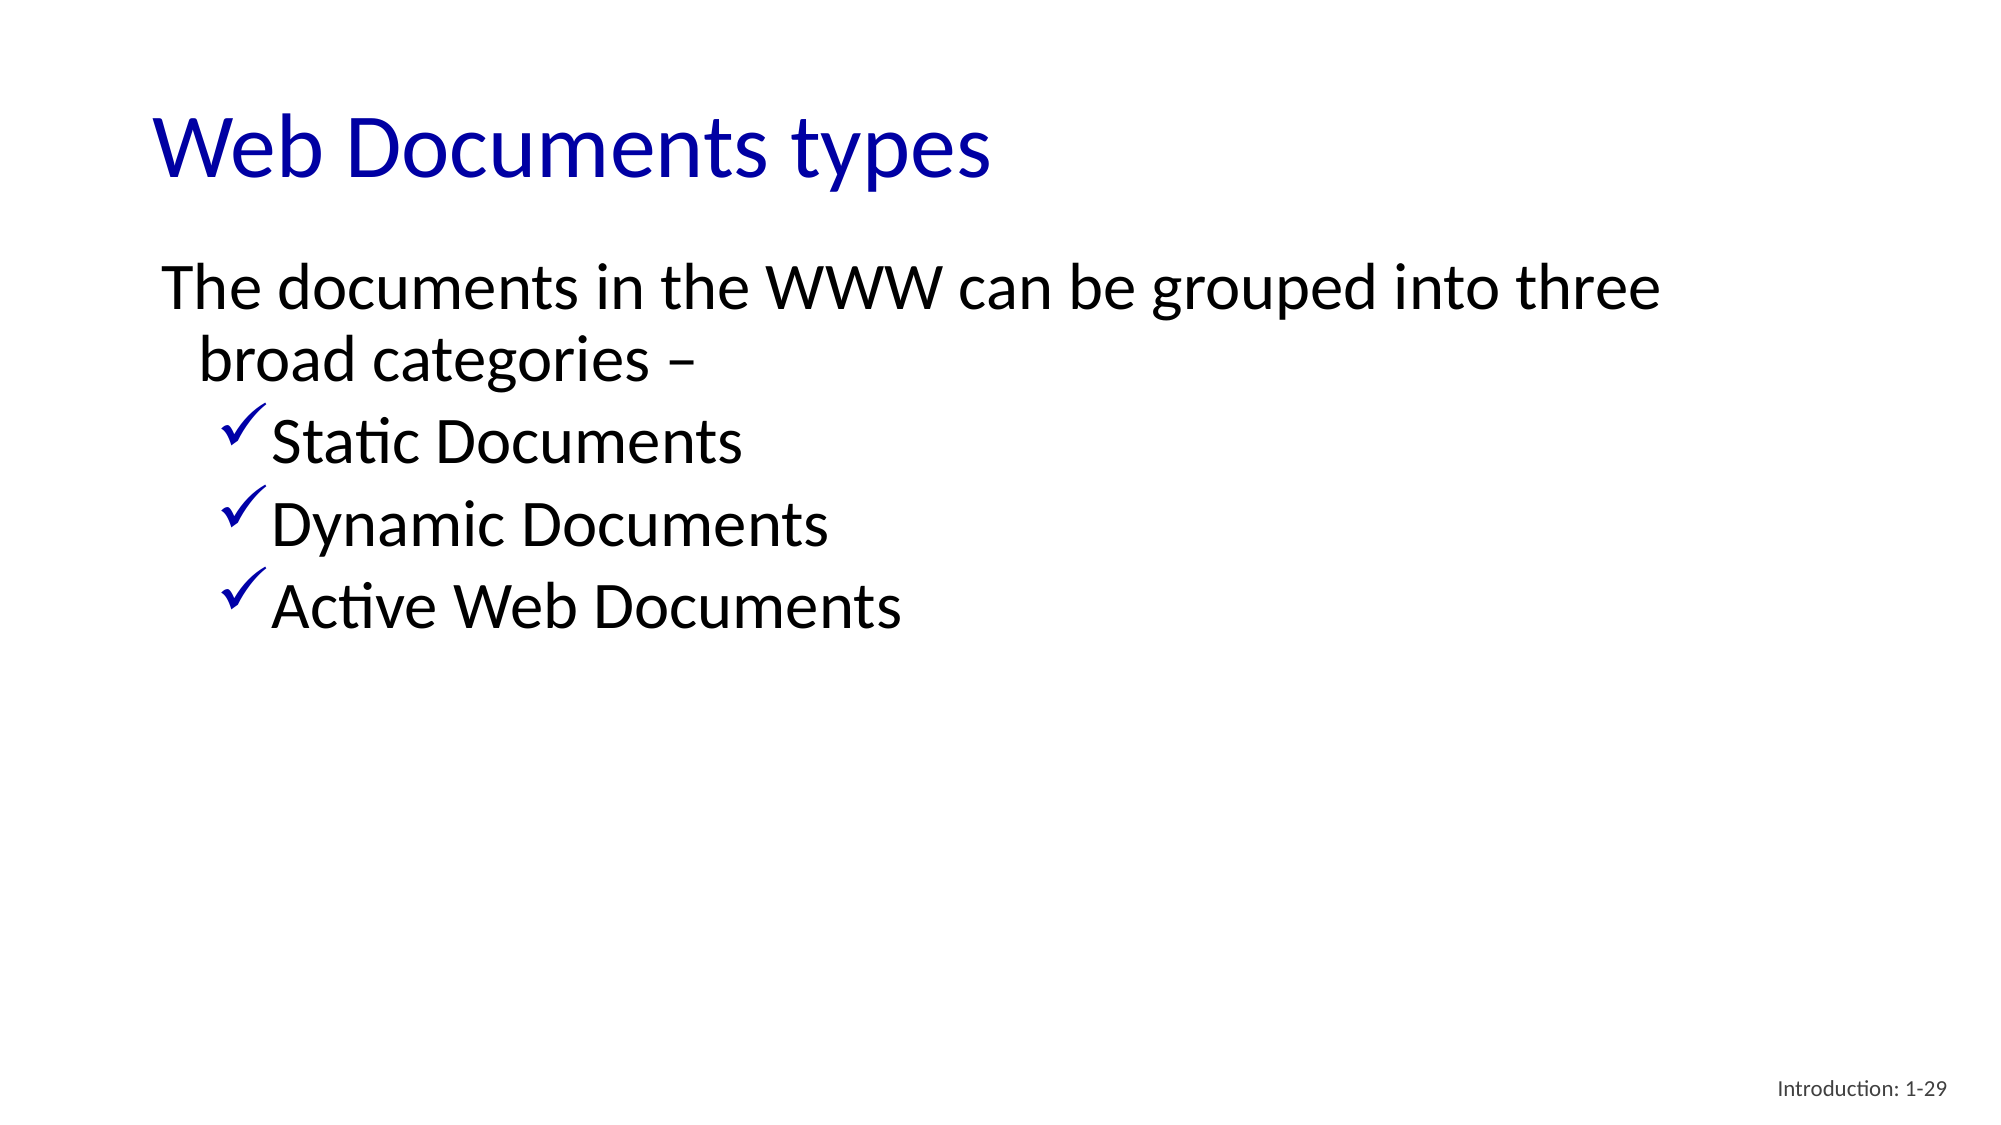

# Web Documents types
The documents in the WWW can be grouped into three broad categories –
Static Documents
Dynamic Documents
Active Web Documents

Introduction: 1-29